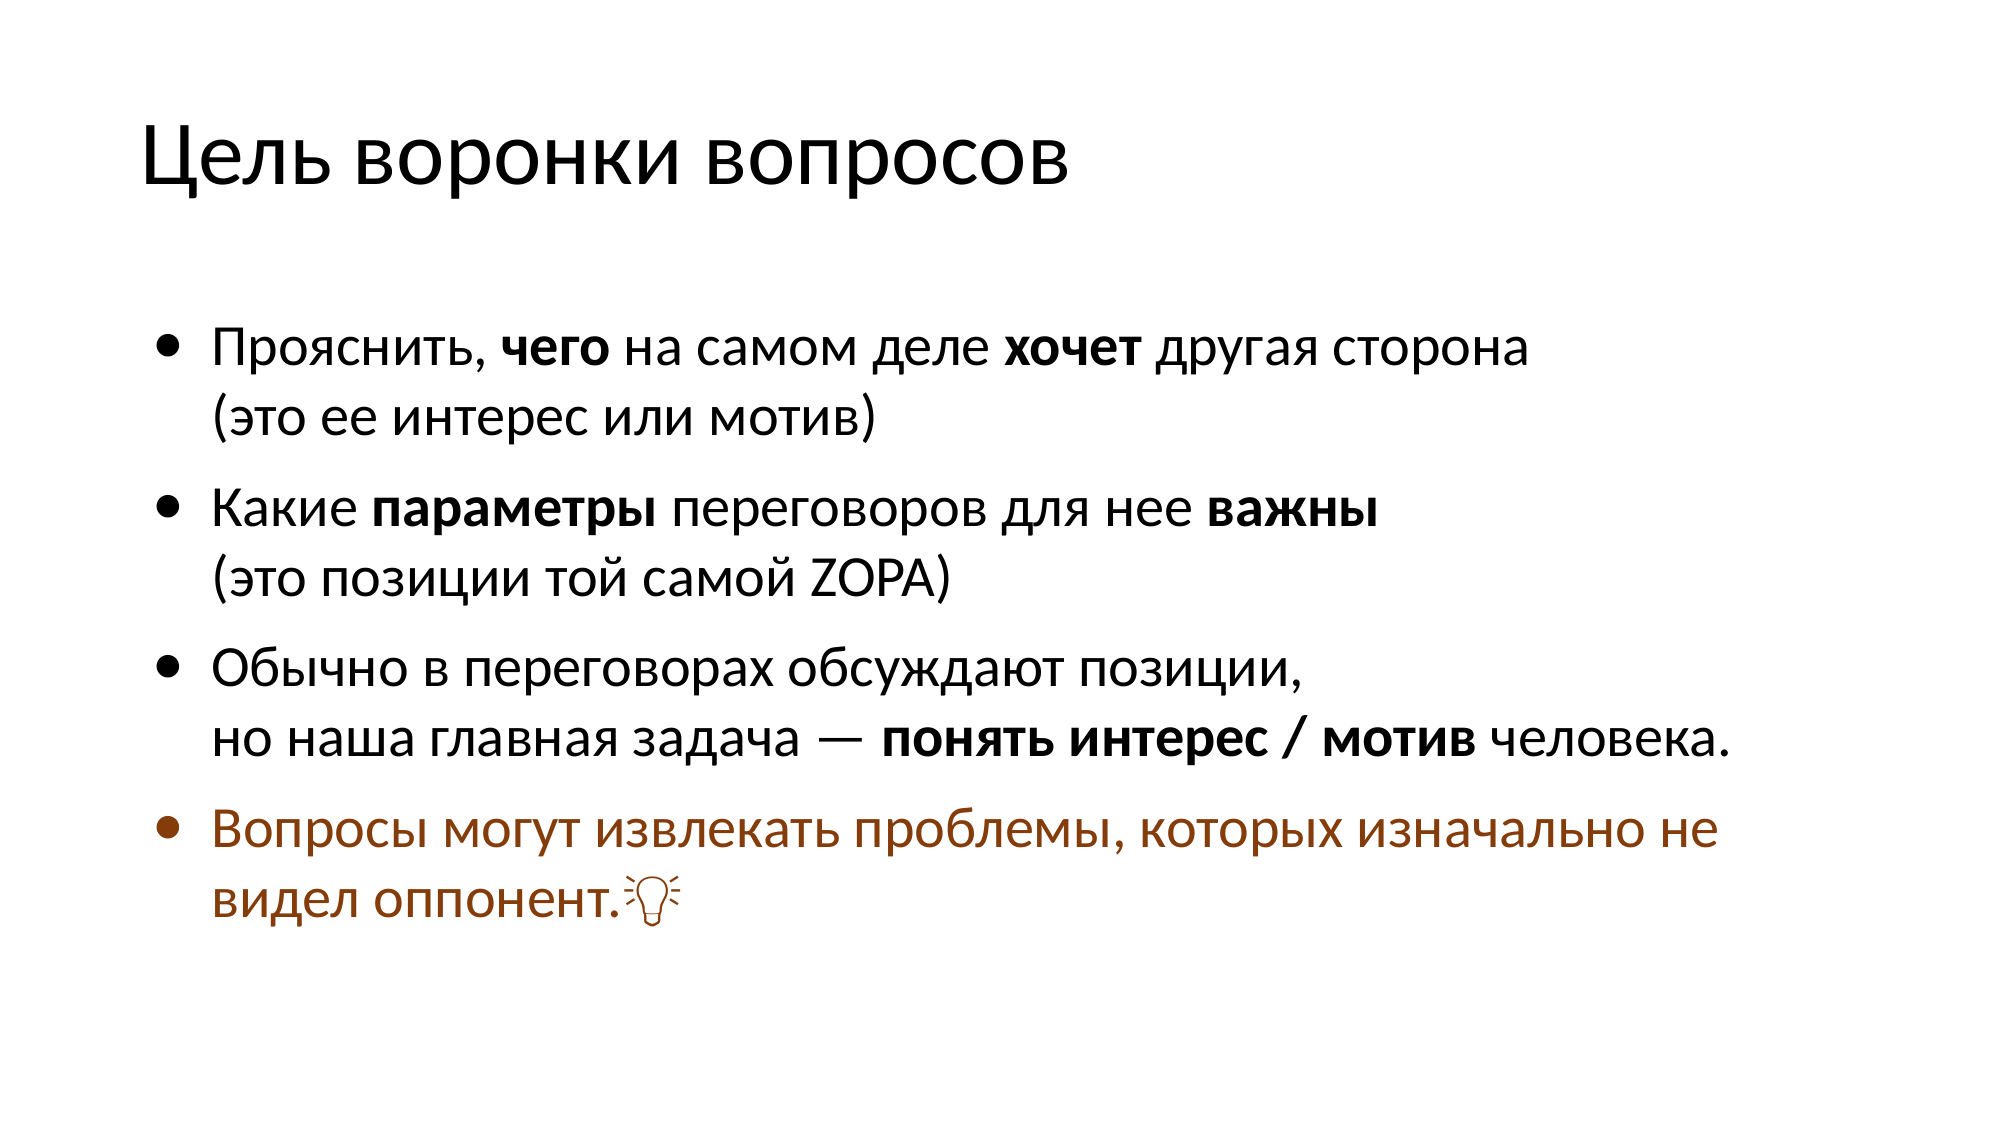

# Цель воронки вопросов
Прояснить, чего на самом деле хочет другая сторона
(это ее интерес или мотив)
Какие параметры переговоров для нее важны
(это позиции той самой ZOPA)
Обычно в переговорах обсуждают позиции,
но наша главная задача — понять интерес / мотив человека.
Вопросы могут извлекать проблемы, которых изначально не видел оппонент.💡